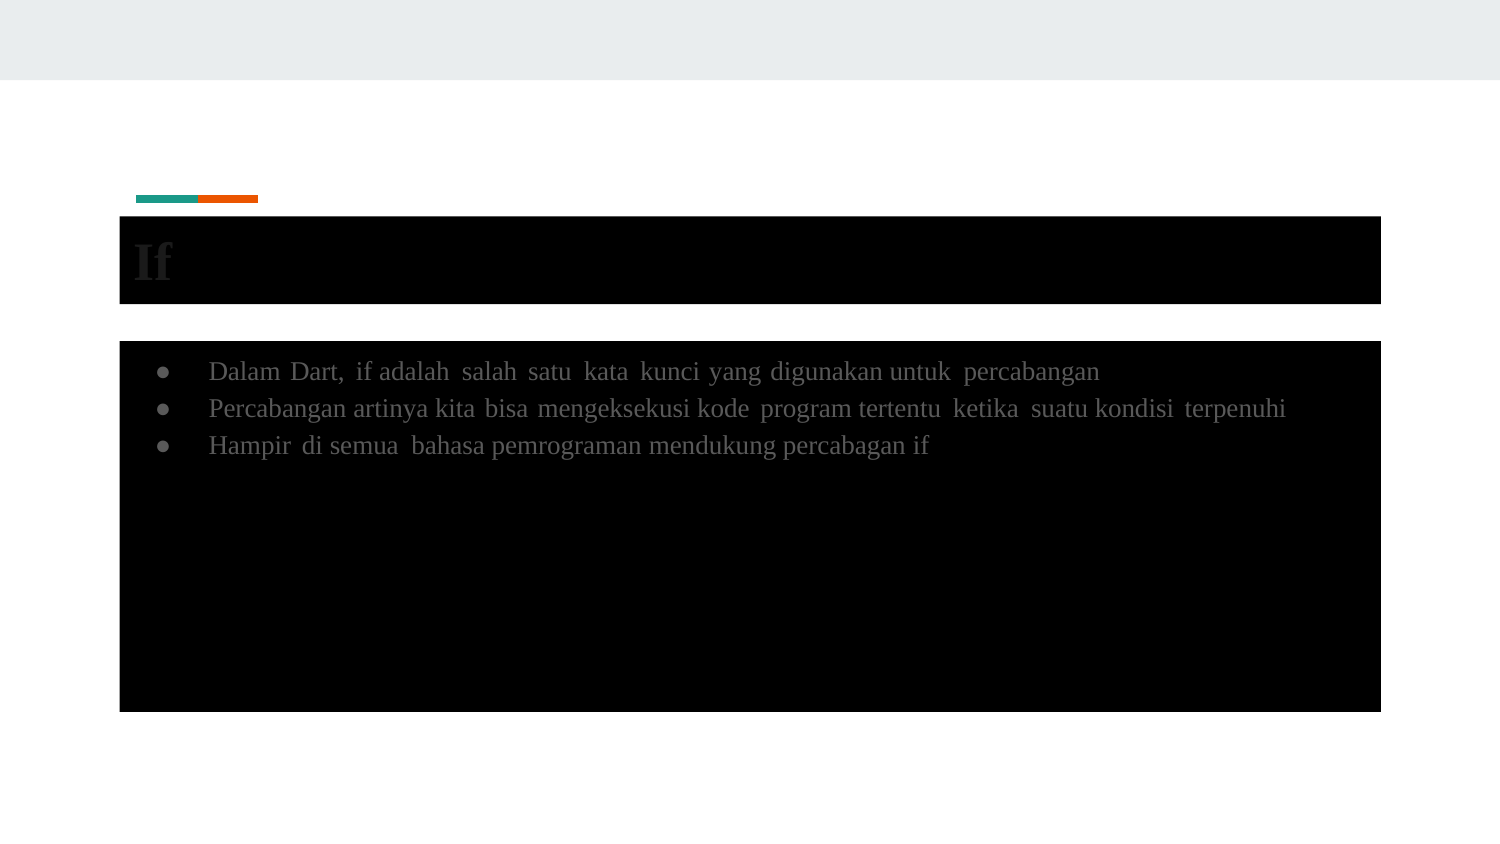

If

●    Dalam Dart, if adalah salah satu kata kunci yang digunakan untuk percabangan
●    Percabangan artinya kita bisa mengeksekusi kode program tertentu ketika suatu kondisi terpenuhi
●    Hampir di semua bahasa pemrograman mendukung percabagan if